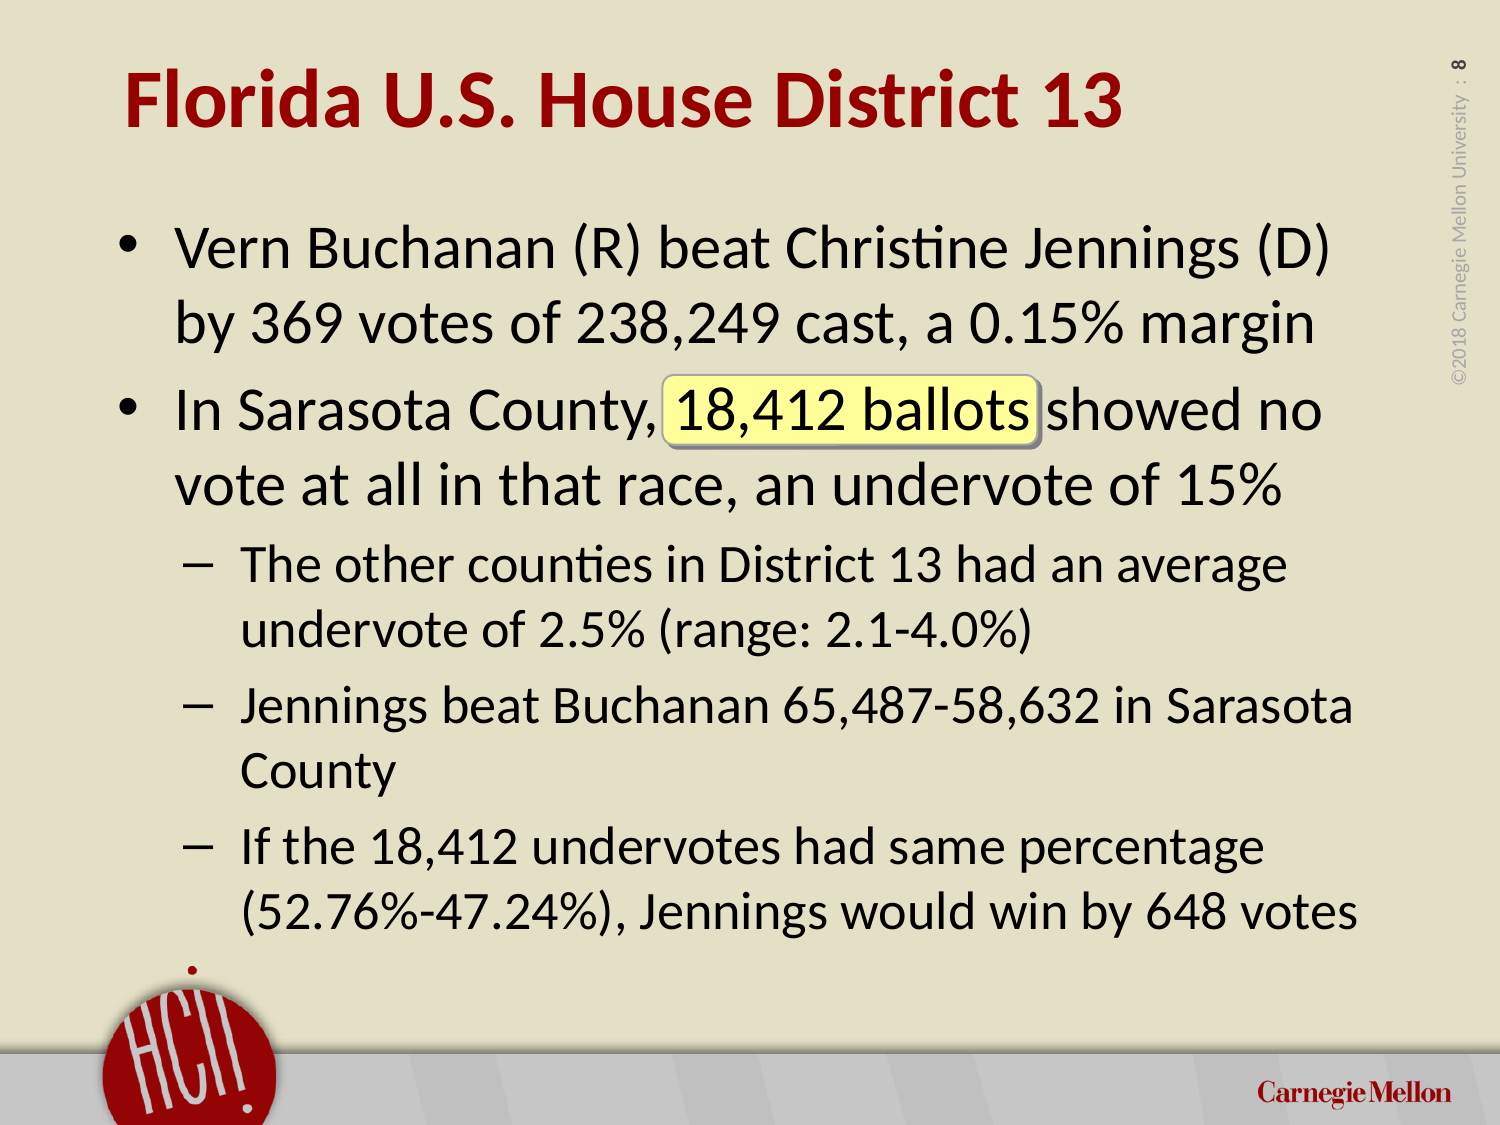

Florida U.S. House District 13
Vern Buchanan (R) beat Christine Jennings (D) by 369 votes of 238,249 cast, a 0.15% margin
In Sarasota County, 18,412 ballots showed no vote at all in that race, an undervote of 15%
The other counties in District 13 had an average
undervote of 2.5% (range: 2.1-4.0%)
Jennings beat Buchanan 65,487-58,632 in Sarasota County
If the 18,412 undervotes had same percentage (52.76%-47.24%), Jennings would win by 648 votes